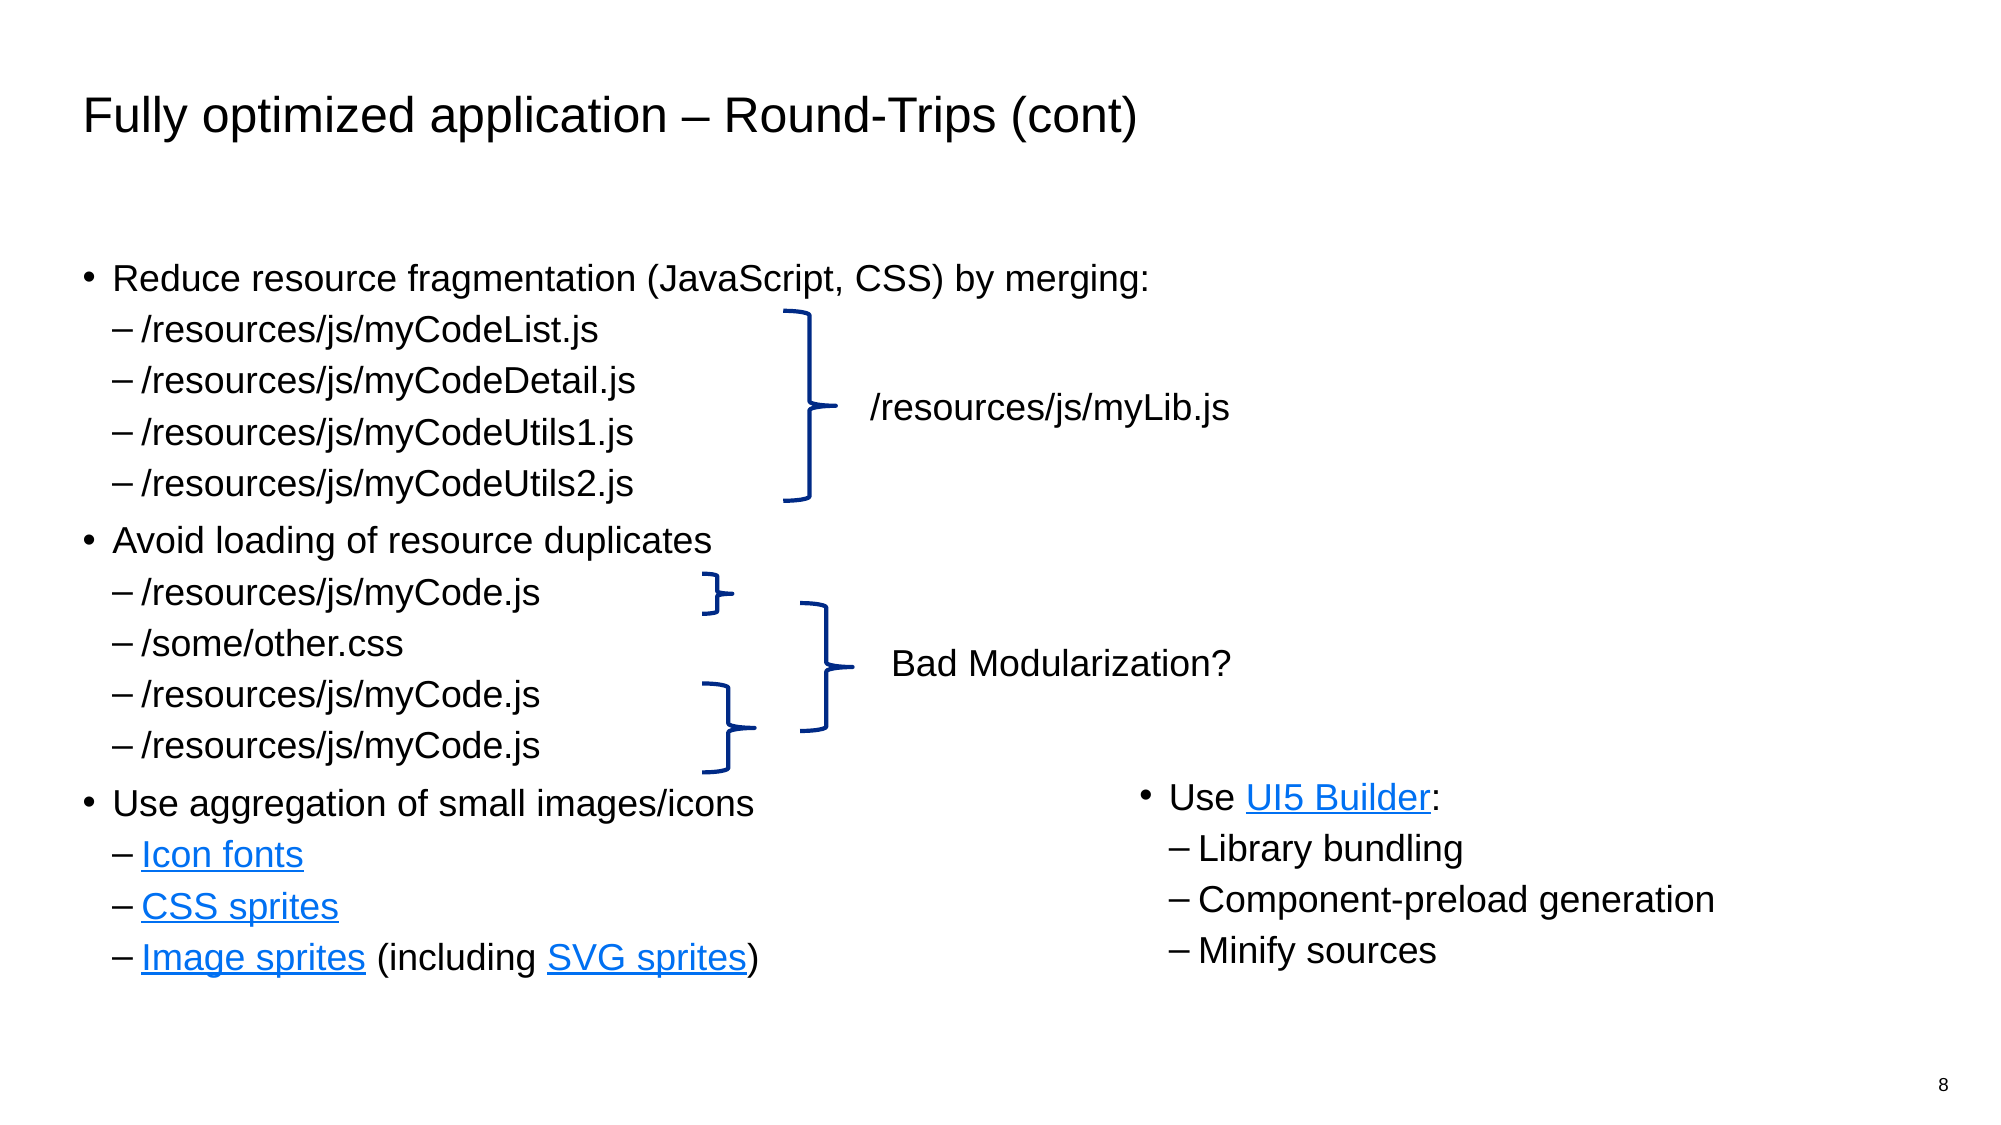

# Fully optimized application – Round-Trips (cont)
Reduce resource fragmentation (JavaScript, CSS) by merging:
/resources/js/myCodeList.js
/resources/js/myCodeDetail.js
/resources/js/myCodeUtils1.js
/resources/js/myCodeUtils2.js
Avoid loading of resource duplicates
/resources/js/myCode.js
/some/other.css
/resources/js/myCode.js
/resources/js/myCode.js
Use aggregation of small images/icons
Icon fonts
CSS sprites
Image sprites (including SVG sprites)

/resources/js/myLib.js

Bad Modularization?

Use UI5 Builder:
Library bundling
Component-preload generation
Minify sources